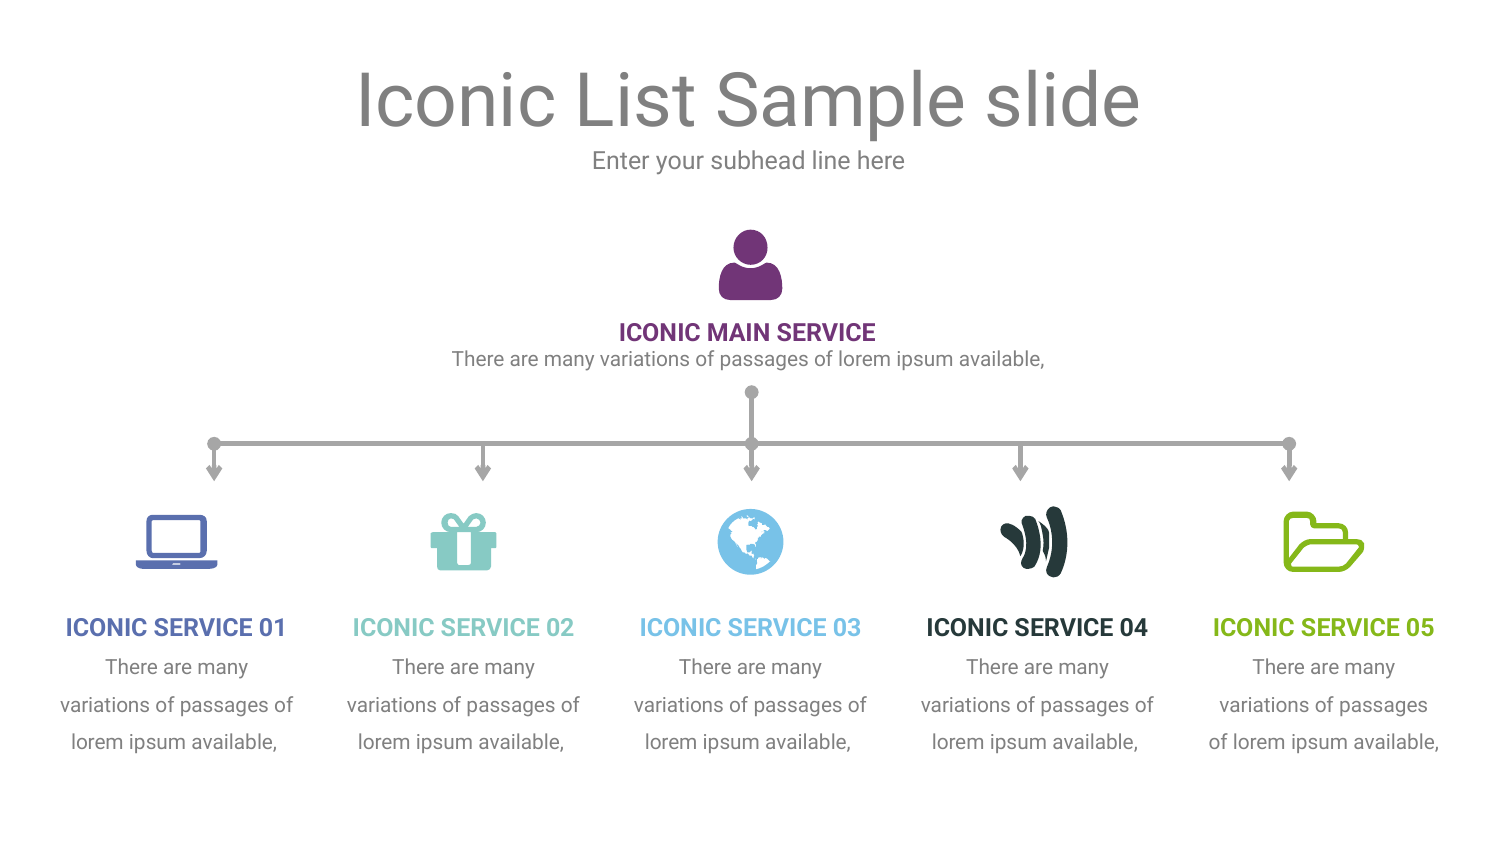

# Iconic List Sample slide
Enter your subhead line here

ICONIC MAIN SERVICE
There are many variations of passages of lorem ipsum available,

ICONIC SERVICE 01
There are many variations of passages of lorem ipsum available,
ICONIC SERVICE 02
There are many variations of passages of lorem ipsum available,
ICONIC SERVICE 03
There are many variations of passages of lorem ipsum available,
ICONIC SERVICE 04
There are many variations of passages of lorem ipsum available,
ICONIC SERVICE 05
There are many variations of passages of lorem ipsum available,